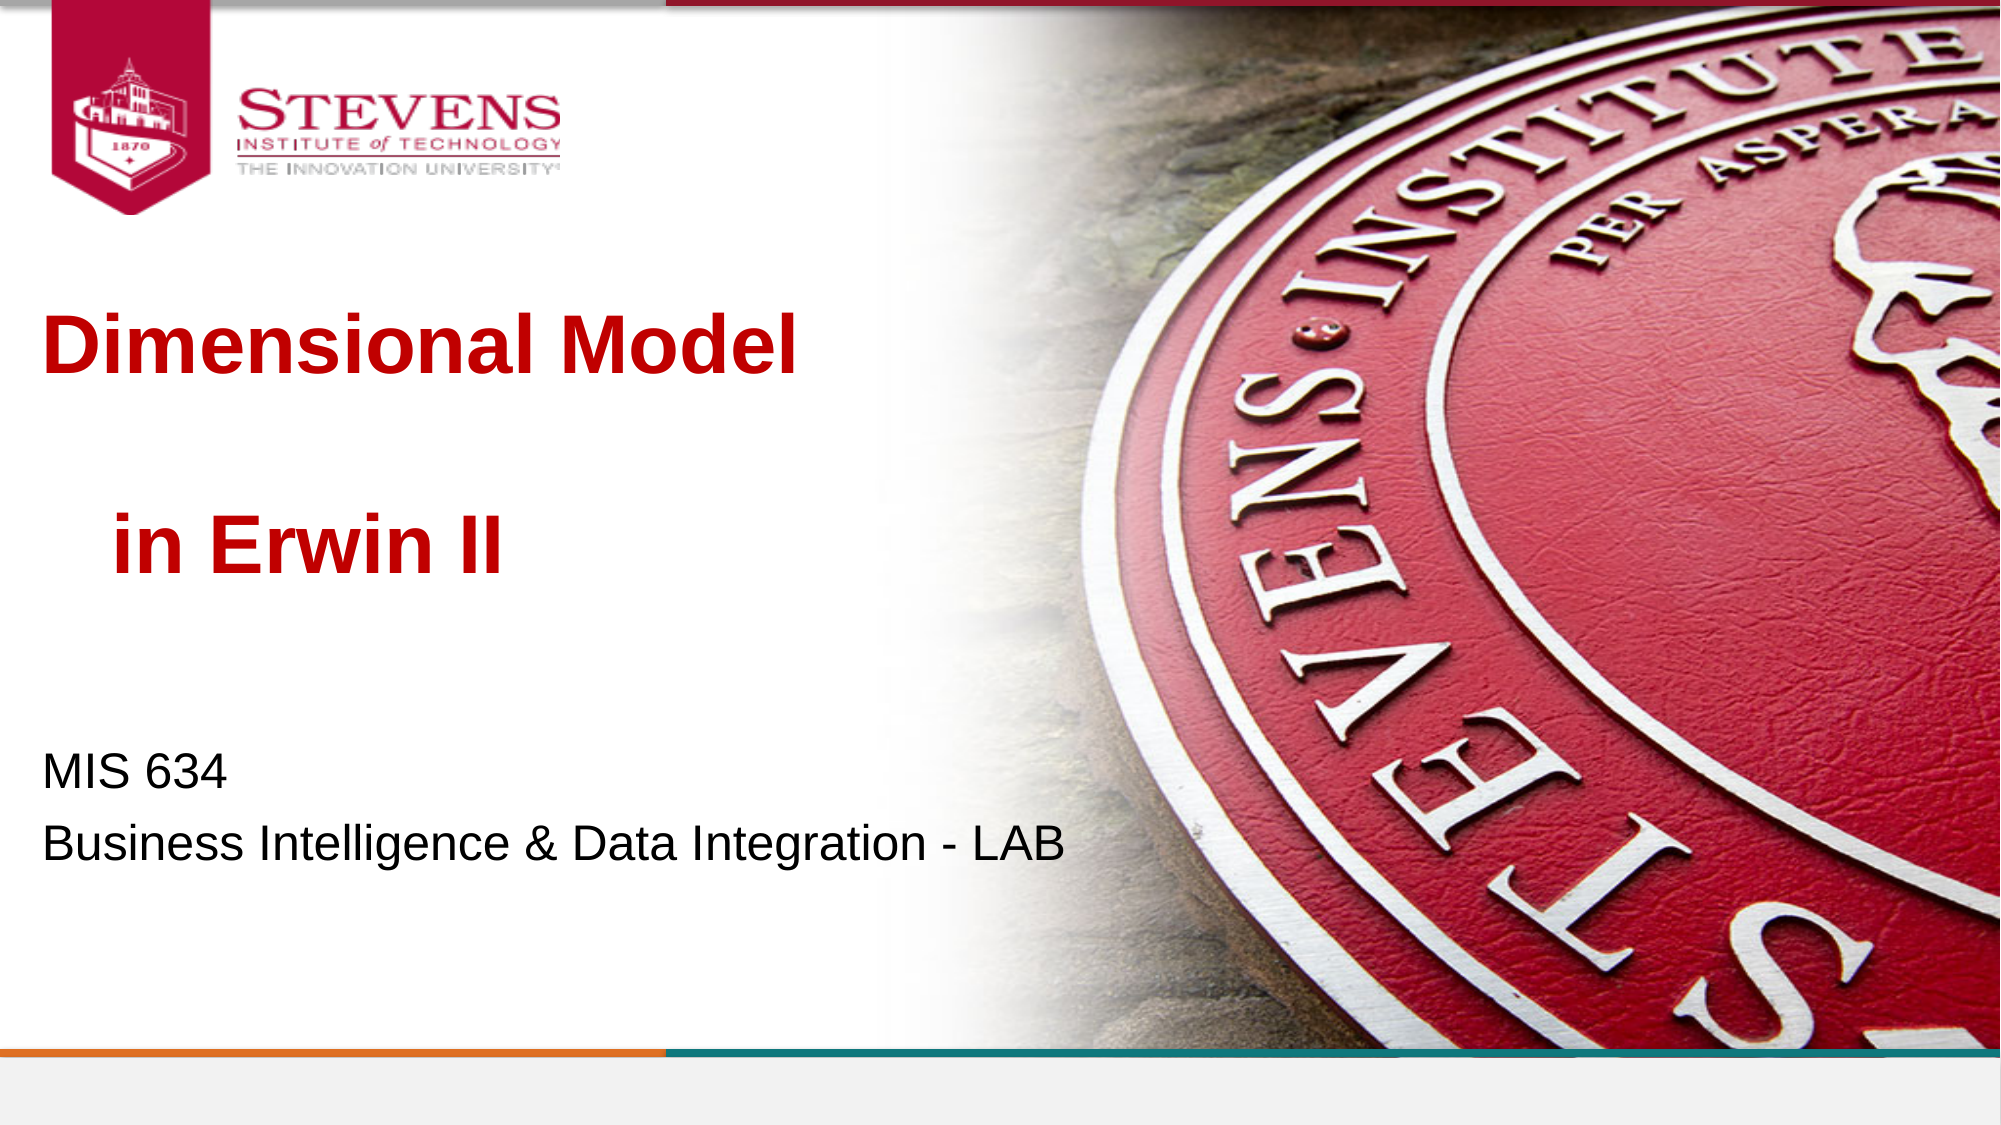

Dimensional Model								           in Erwin II
MIS 634
Business Intelligence & Data Integration - LAB